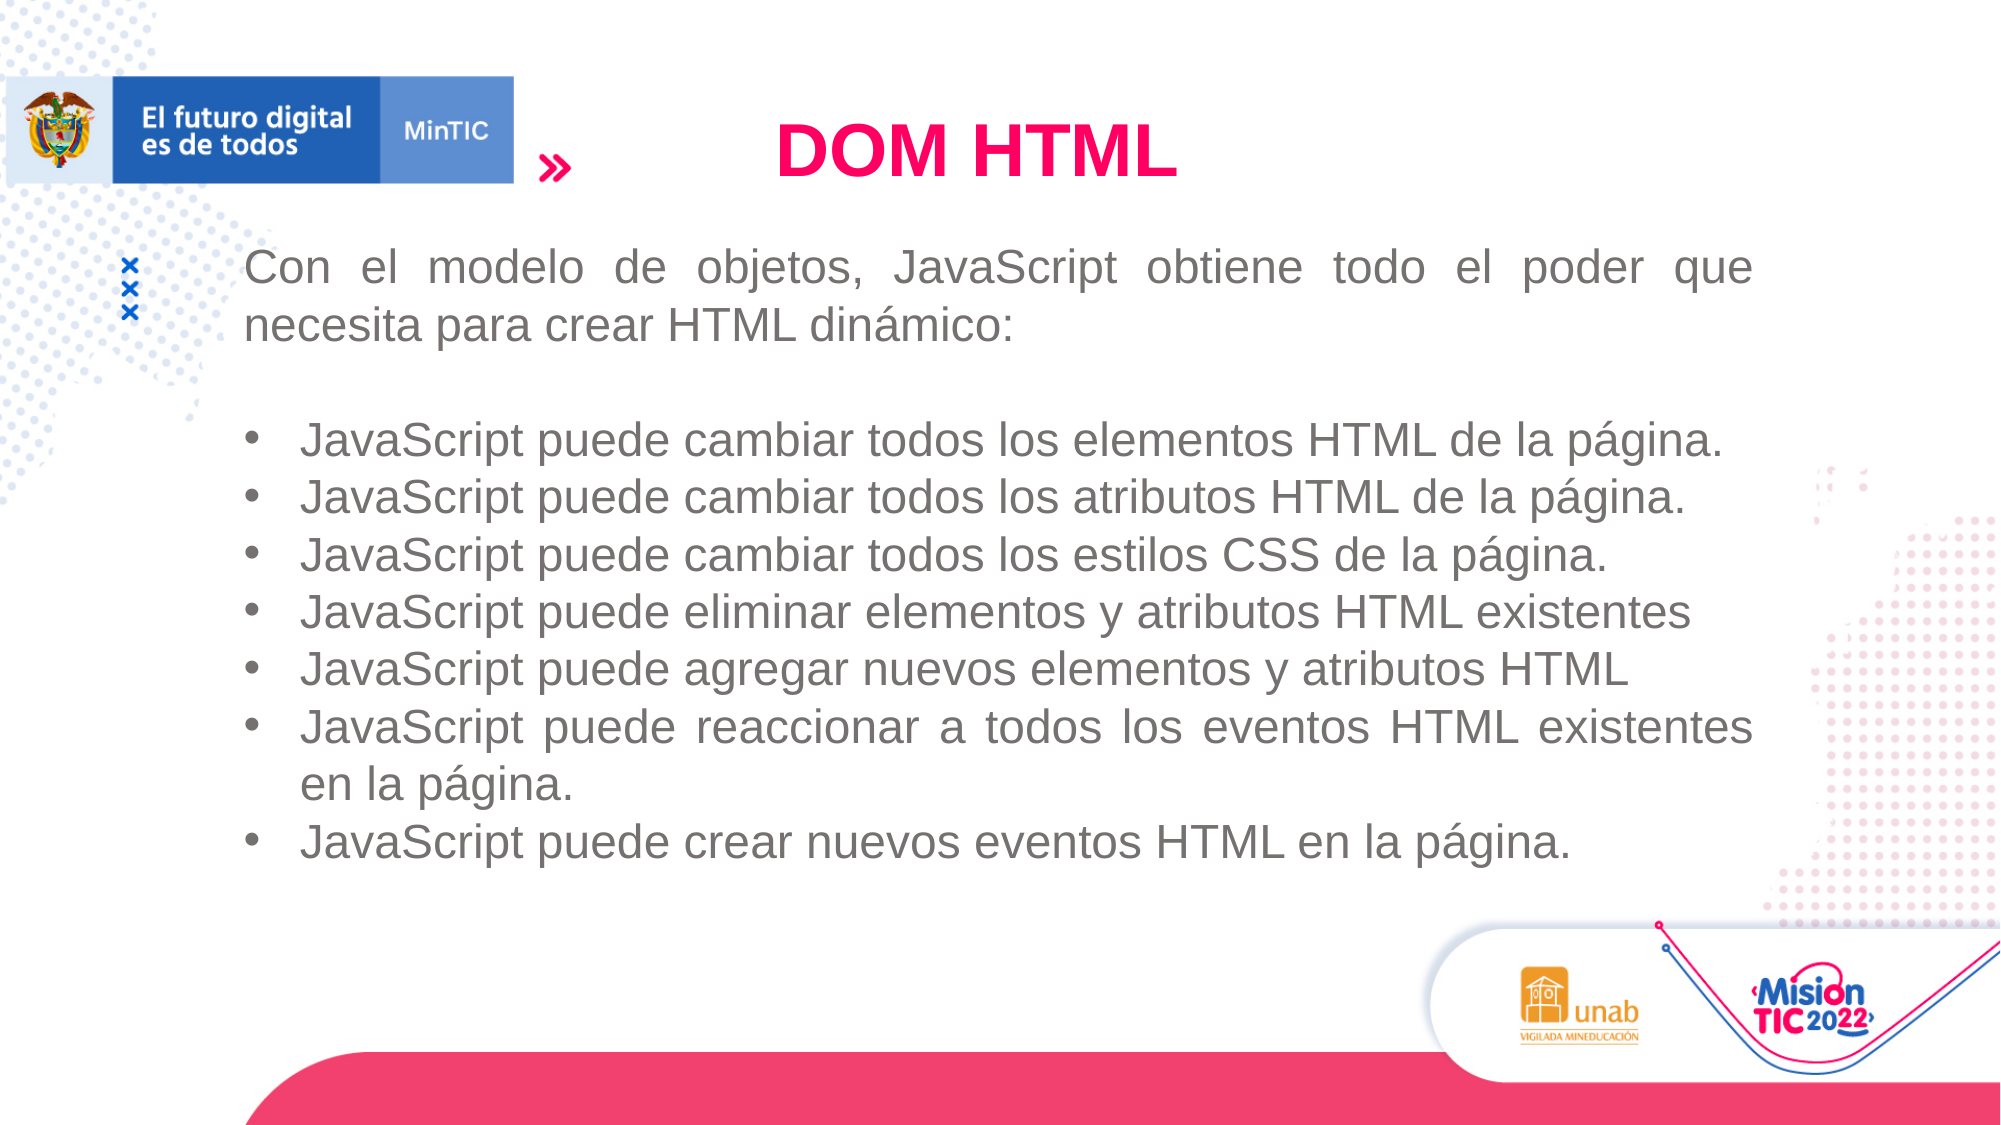

DOM HTML
Con el modelo de objetos, JavaScript obtiene todo el poder que necesita para crear HTML dinámico:

JavaScript puede cambiar todos los elementos HTML de la página.
JavaScript puede cambiar todos los atributos HTML de la página.
JavaScript puede cambiar todos los estilos CSS de la página.
JavaScript puede eliminar elementos y atributos HTML existentes
JavaScript puede agregar nuevos elementos y atributos HTML
JavaScript puede reaccionar a todos los eventos HTML existentes en la página.
JavaScript puede crear nuevos eventos HTML en la página.